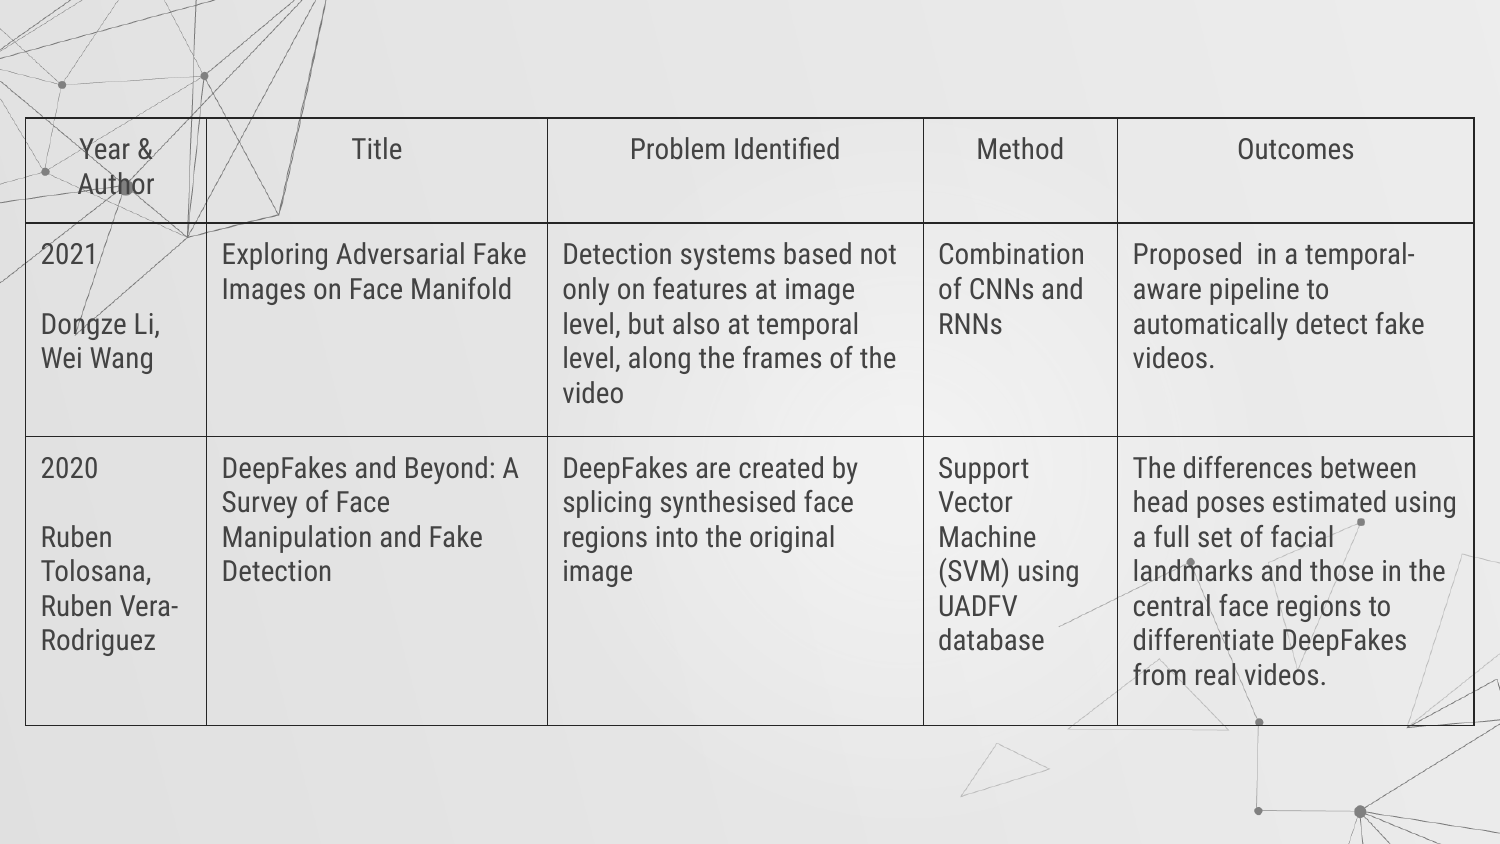

| Year & Author | Title | Problem Identified | Method | Outcomes |
| --- | --- | --- | --- | --- |
| 2021 Dongze Li, Wei Wang | Exploring Adversarial Fake Images on Face Manifold | Detection systems based not only on features at image level, but also at temporal level, along the frames of the video | Combination of CNNs and RNNs | Proposed in a temporal-aware pipeline to automatically detect fake videos. |
| 2020 Ruben Tolosana, Ruben Vera-Rodriguez | DeepFakes and Beyond: A Survey of Face Manipulation and Fake Detection | DeepFakes are created by splicing synthesised face regions into the original image | Support Vector Machine (SVM) using UADFV database | The differences between head poses estimated using a full set of facial landmarks and those in the central face regions to differentiate DeepFakes from real videos. |